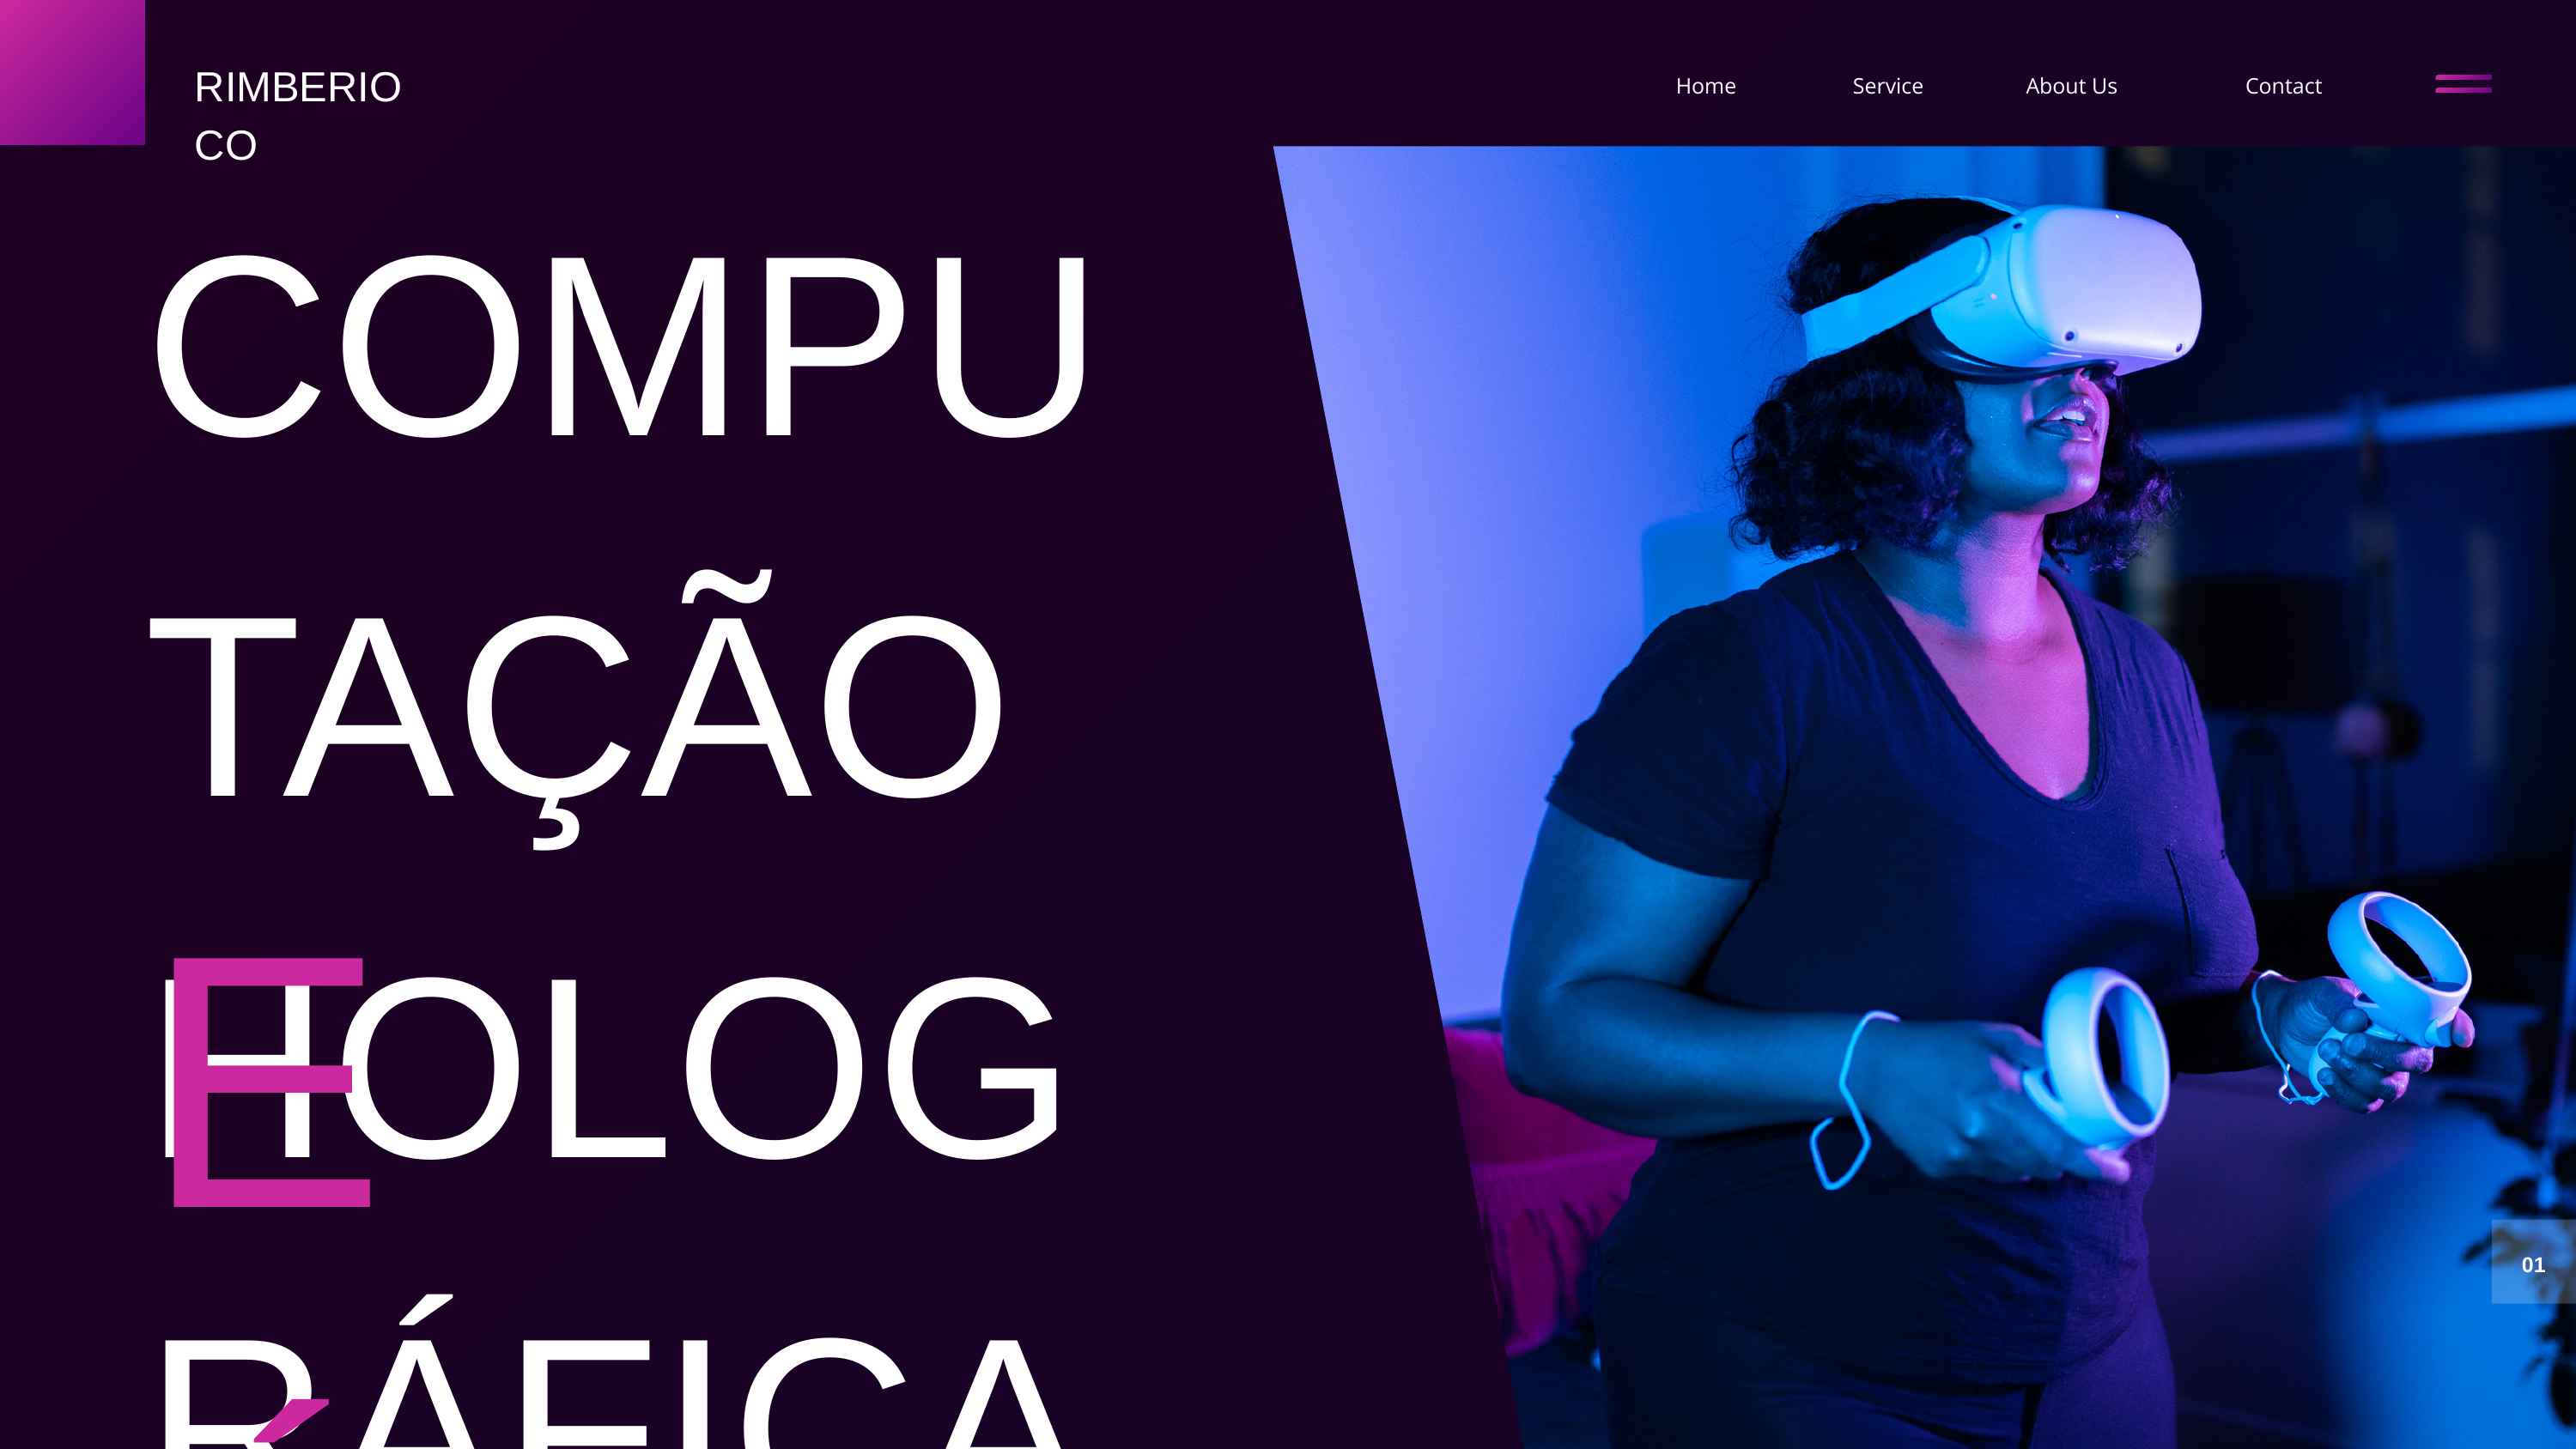

RIMBERIO CO
Home
Service
About Us
Contact

COMPUTAÇÃO HOLOGRÁFICA

E ÓPTICA

01